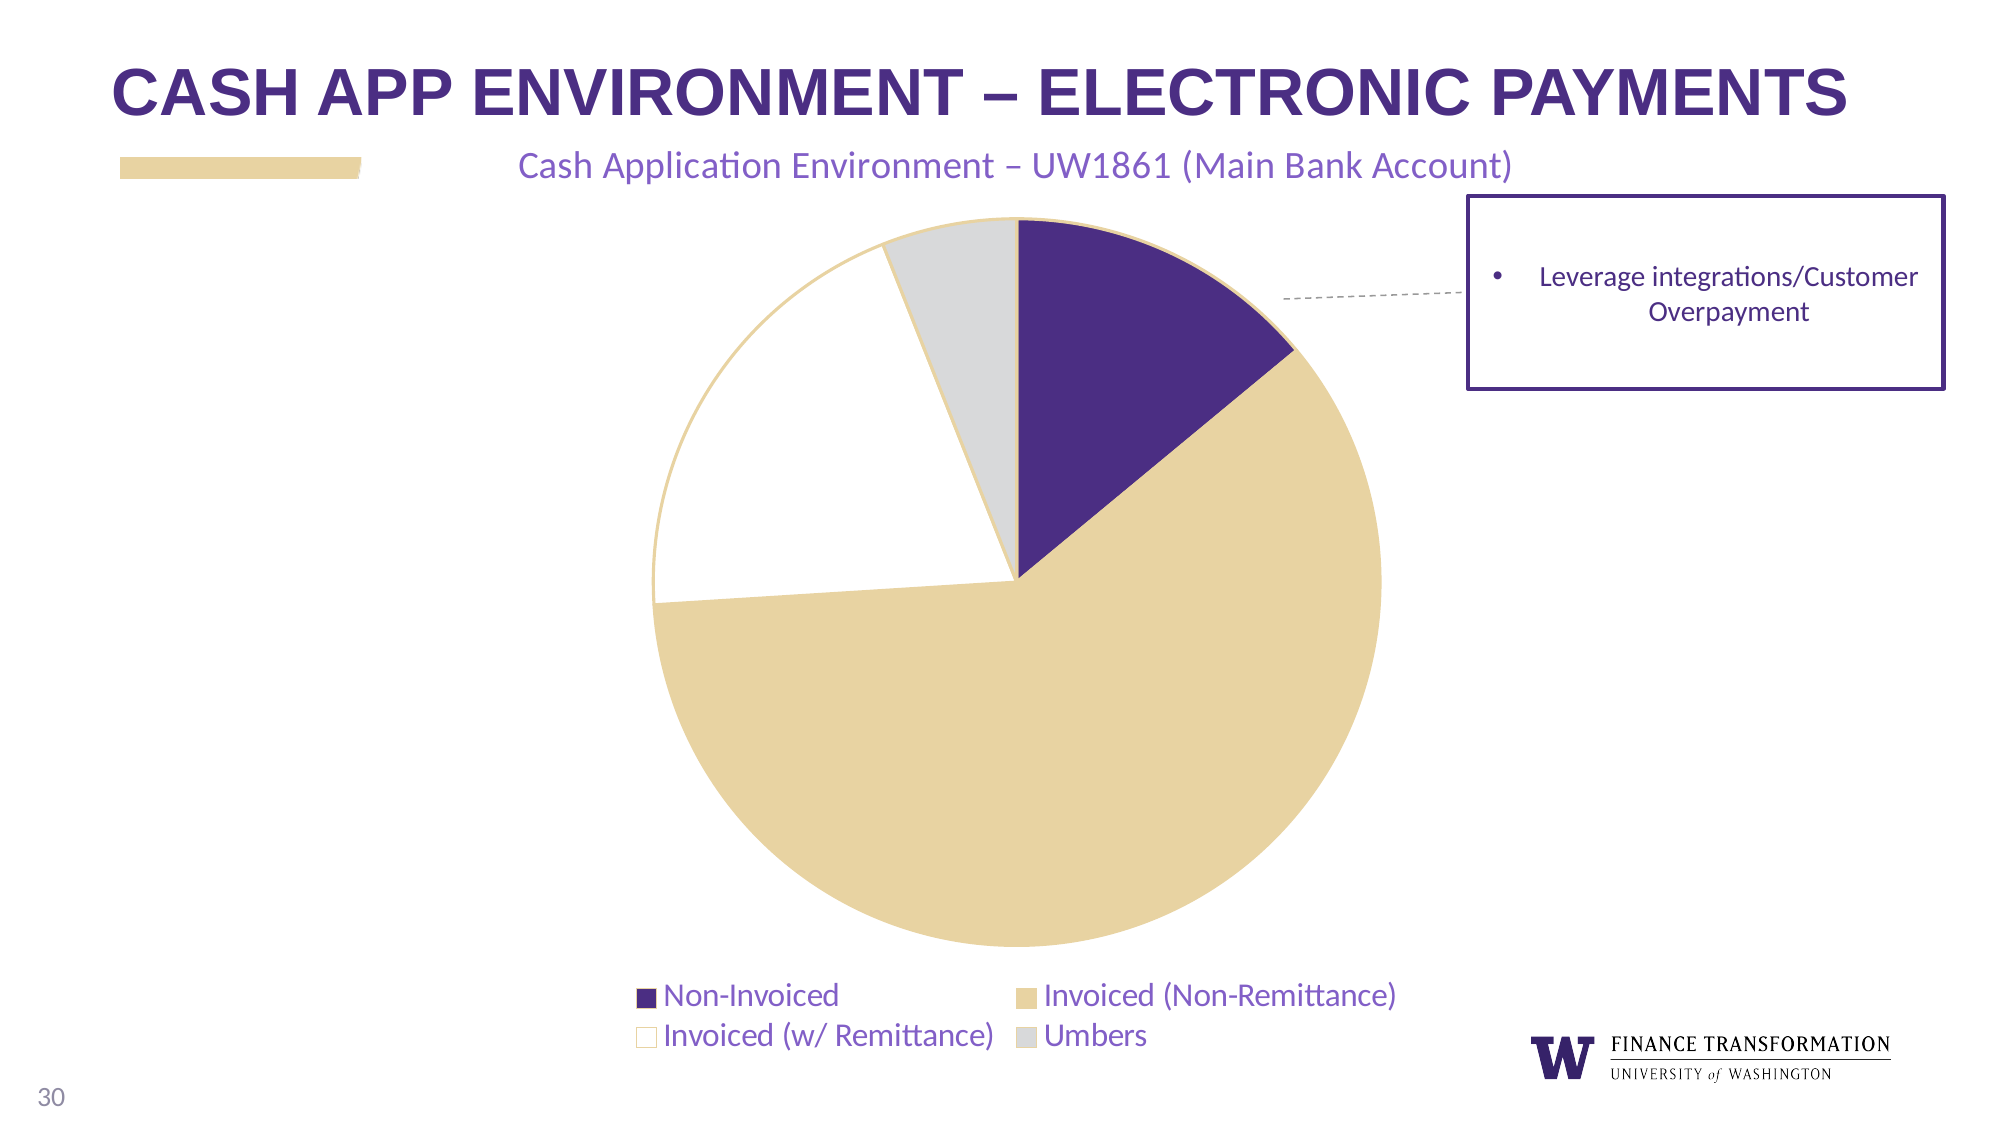

# Cash app environment – Electronic payments

### Chart: Cash Application Environment – UW1861 (Main Bank Account)

| Category | Cash Application Environment |
|---|---|
| Non-Invoiced | 14.0 |
| Invoiced (Non-Remittance) | 60.0 |
| Invoiced (w/ Remittance) | 20.0 |
| Umbers | 6.0 |

### Chart

| Category |
|---|
Leverage integrations/Customer Overpayment